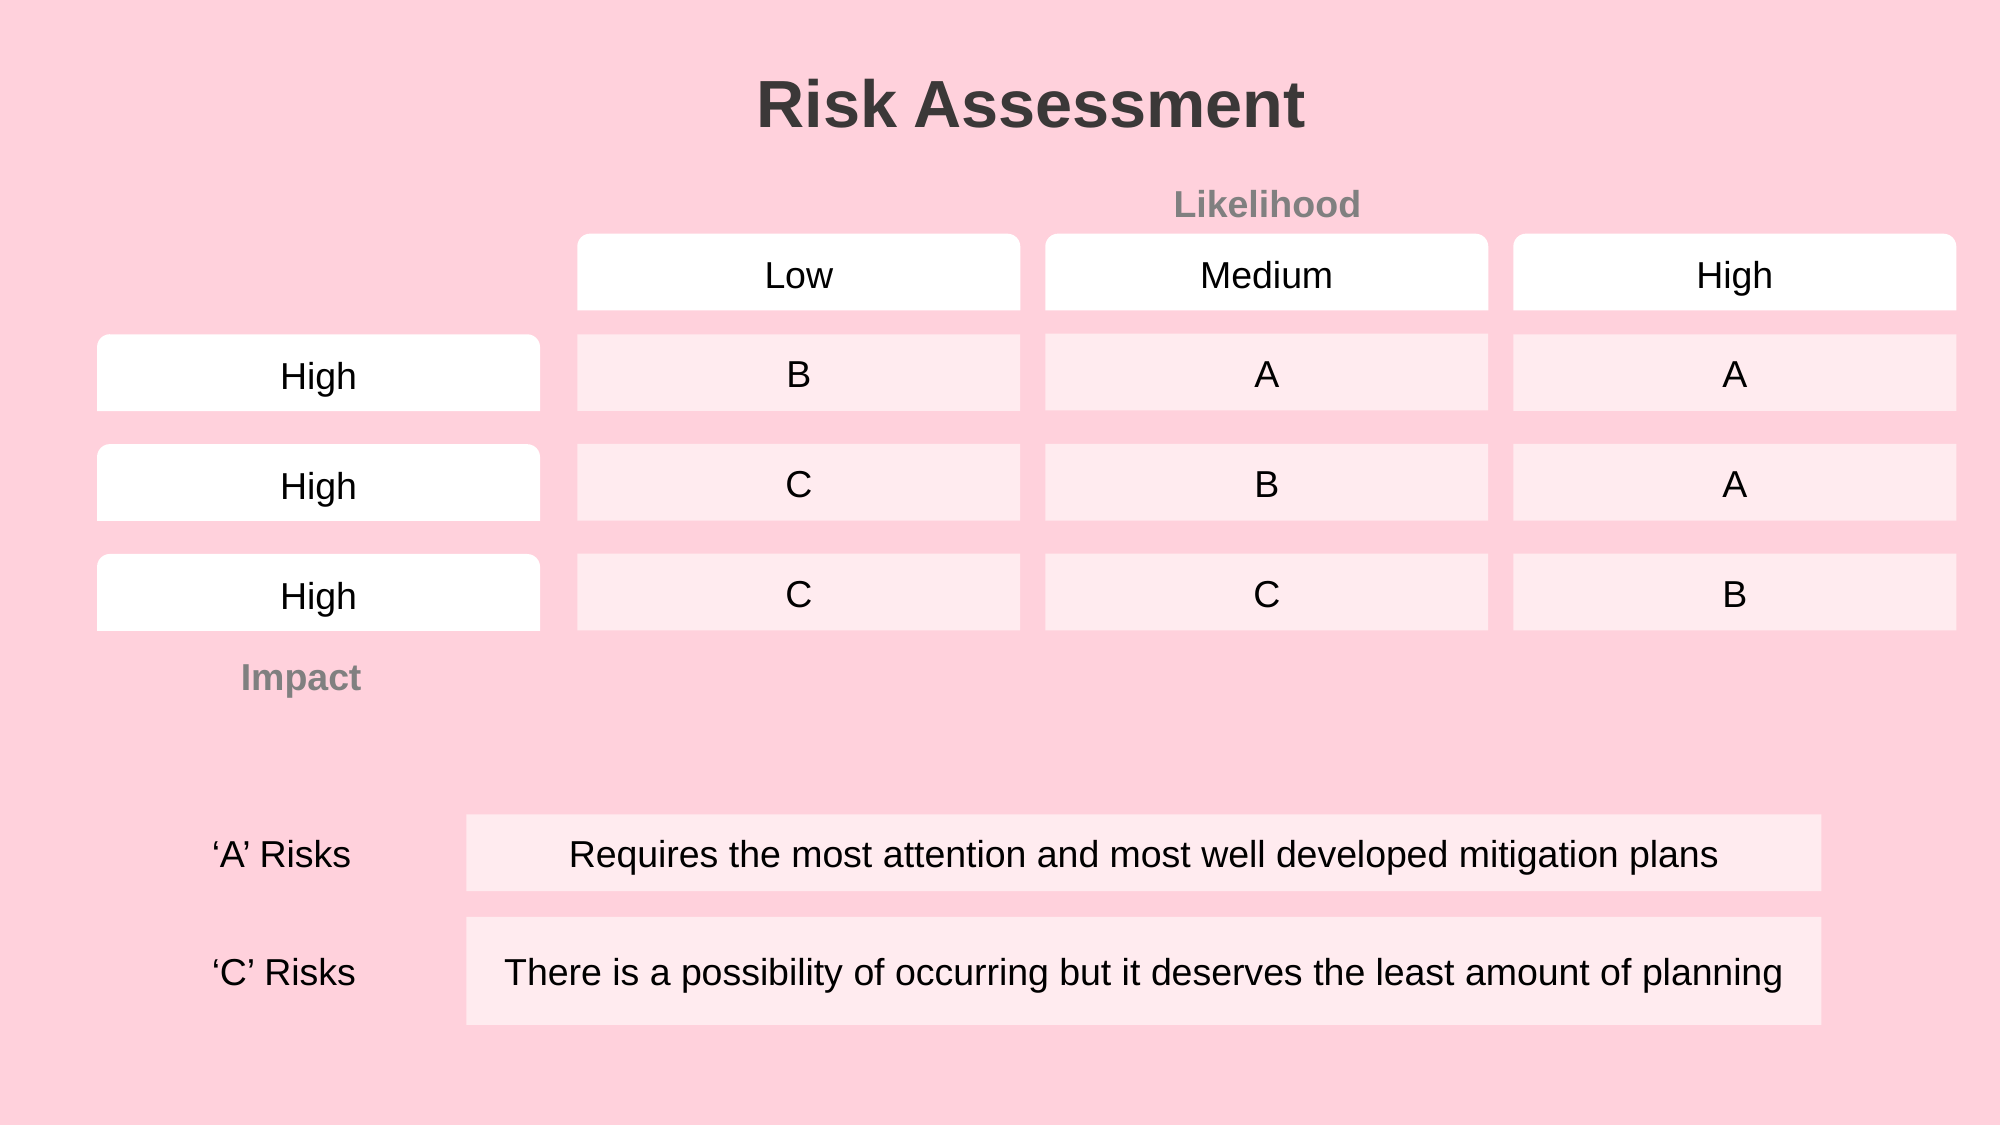

Risk Assessment
Likelihood
Low
Medium
High
A
High
B
A
C
B
A
High
C
C
B
High
Impact
Requires the most attention and most well developed mitigation plans
‘A’ Risks
There is a possibility of occurring but it deserves the least amount of planning
‘C’ Risks